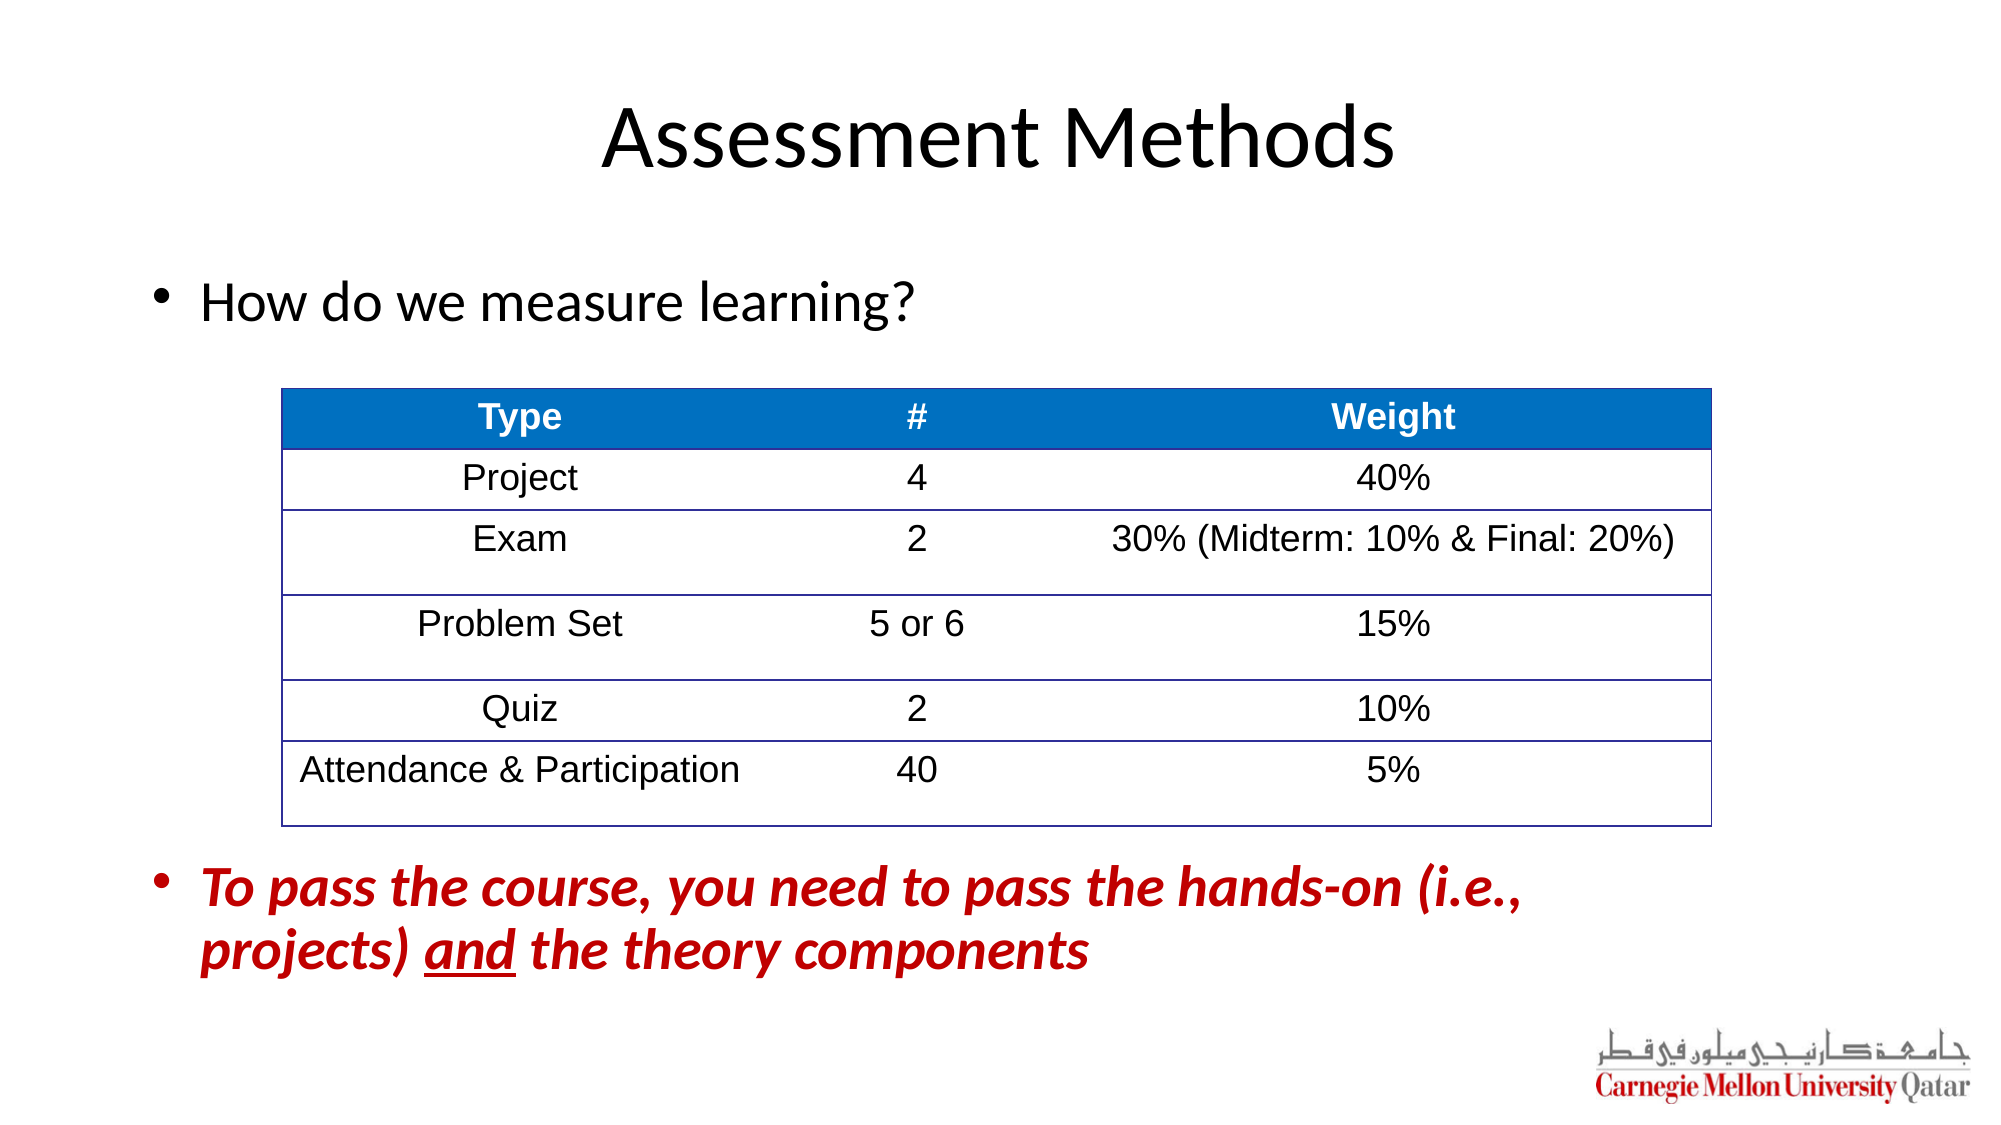

# Assessment Methods
How do we measure learning?

To pass the course, you need to pass the hands-on (i.e., projects) and the theory components
| Type | # | Weight |
| --- | --- | --- |
| Project | 4 | 40% |
| Exam | 2 | 30% (Midterm: 10% & Final: 20%) |
| Problem Set | 5 or 6 | 15% |
| Quiz | 2 | 10% |
| Attendance & Participation | 40 | 5% |